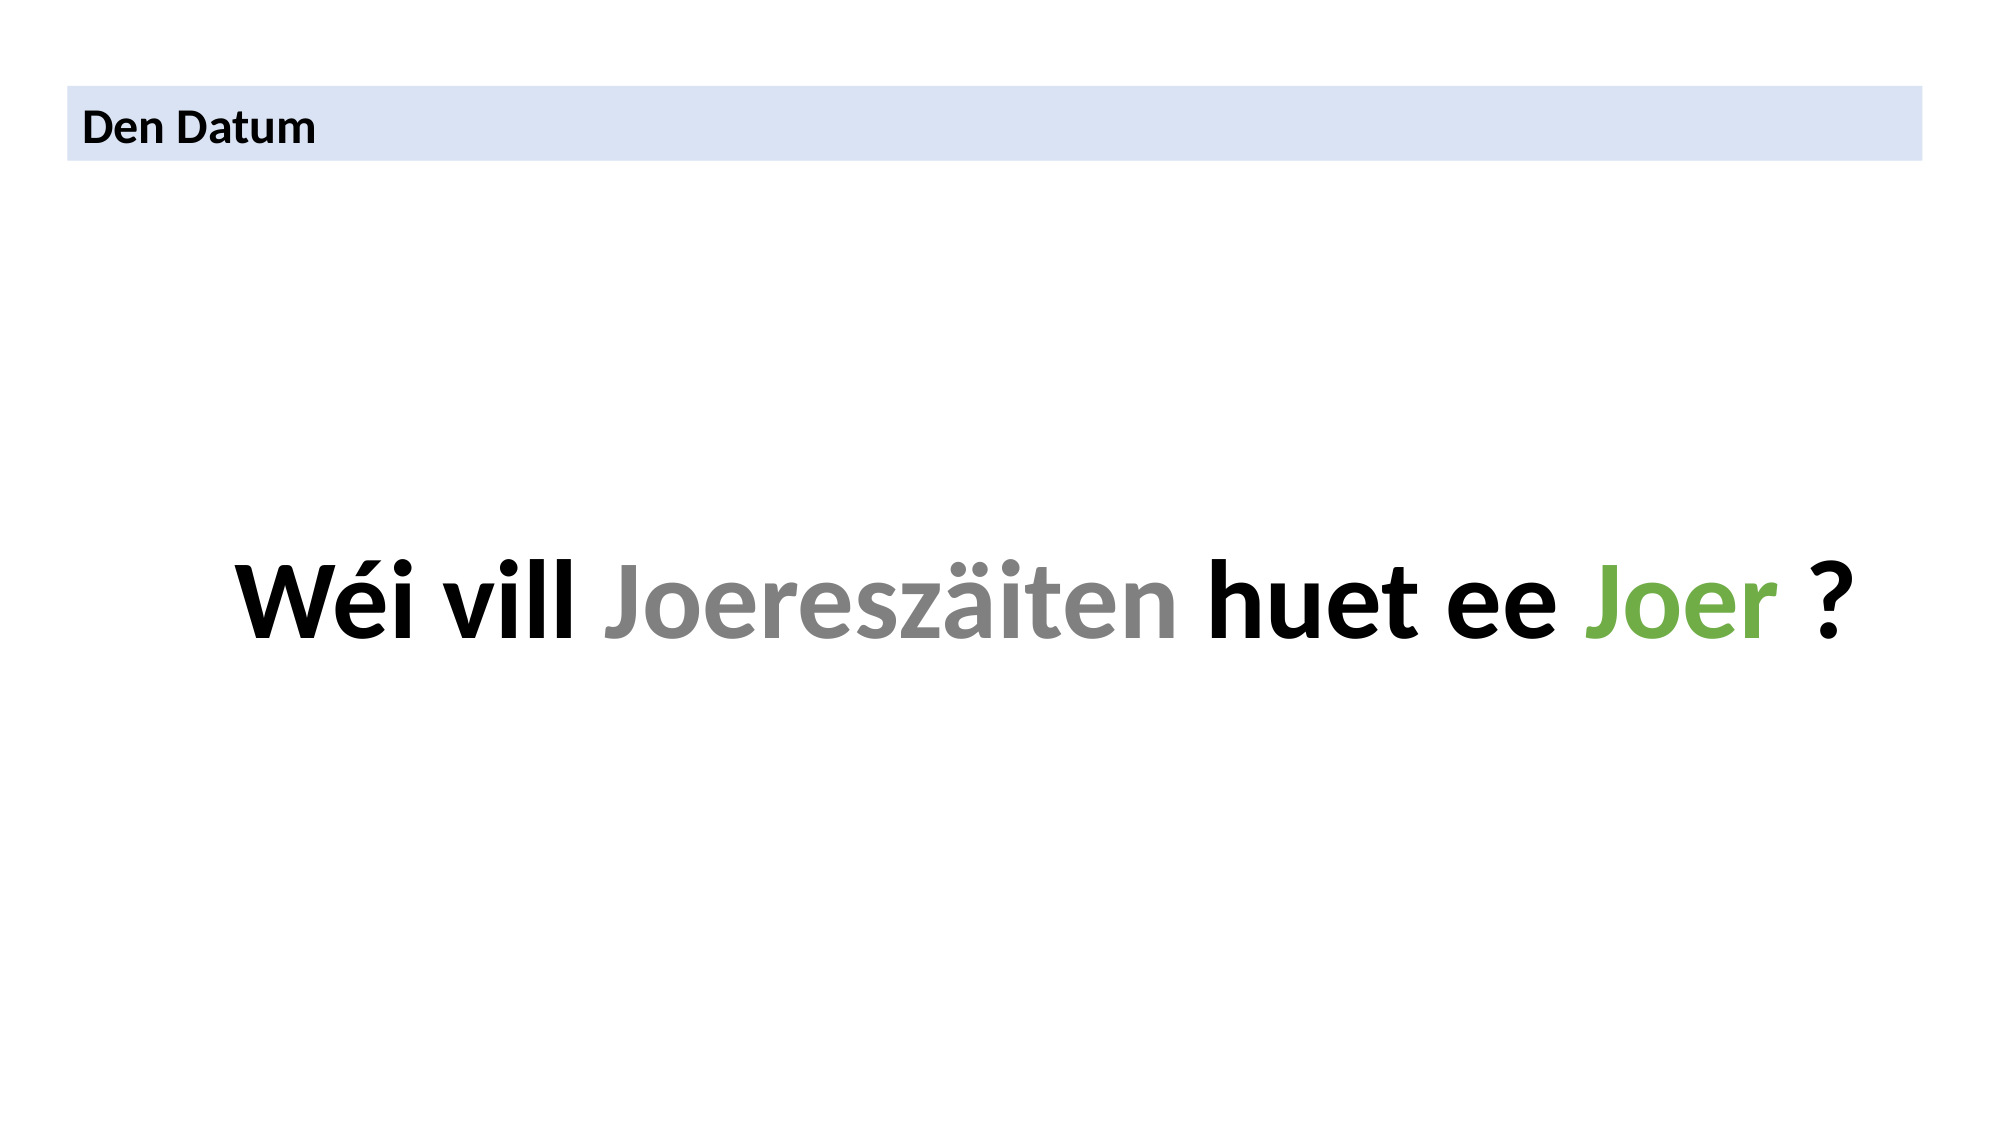

Den Datum

Wéi vill Joereszäiten huet ee Joer ?